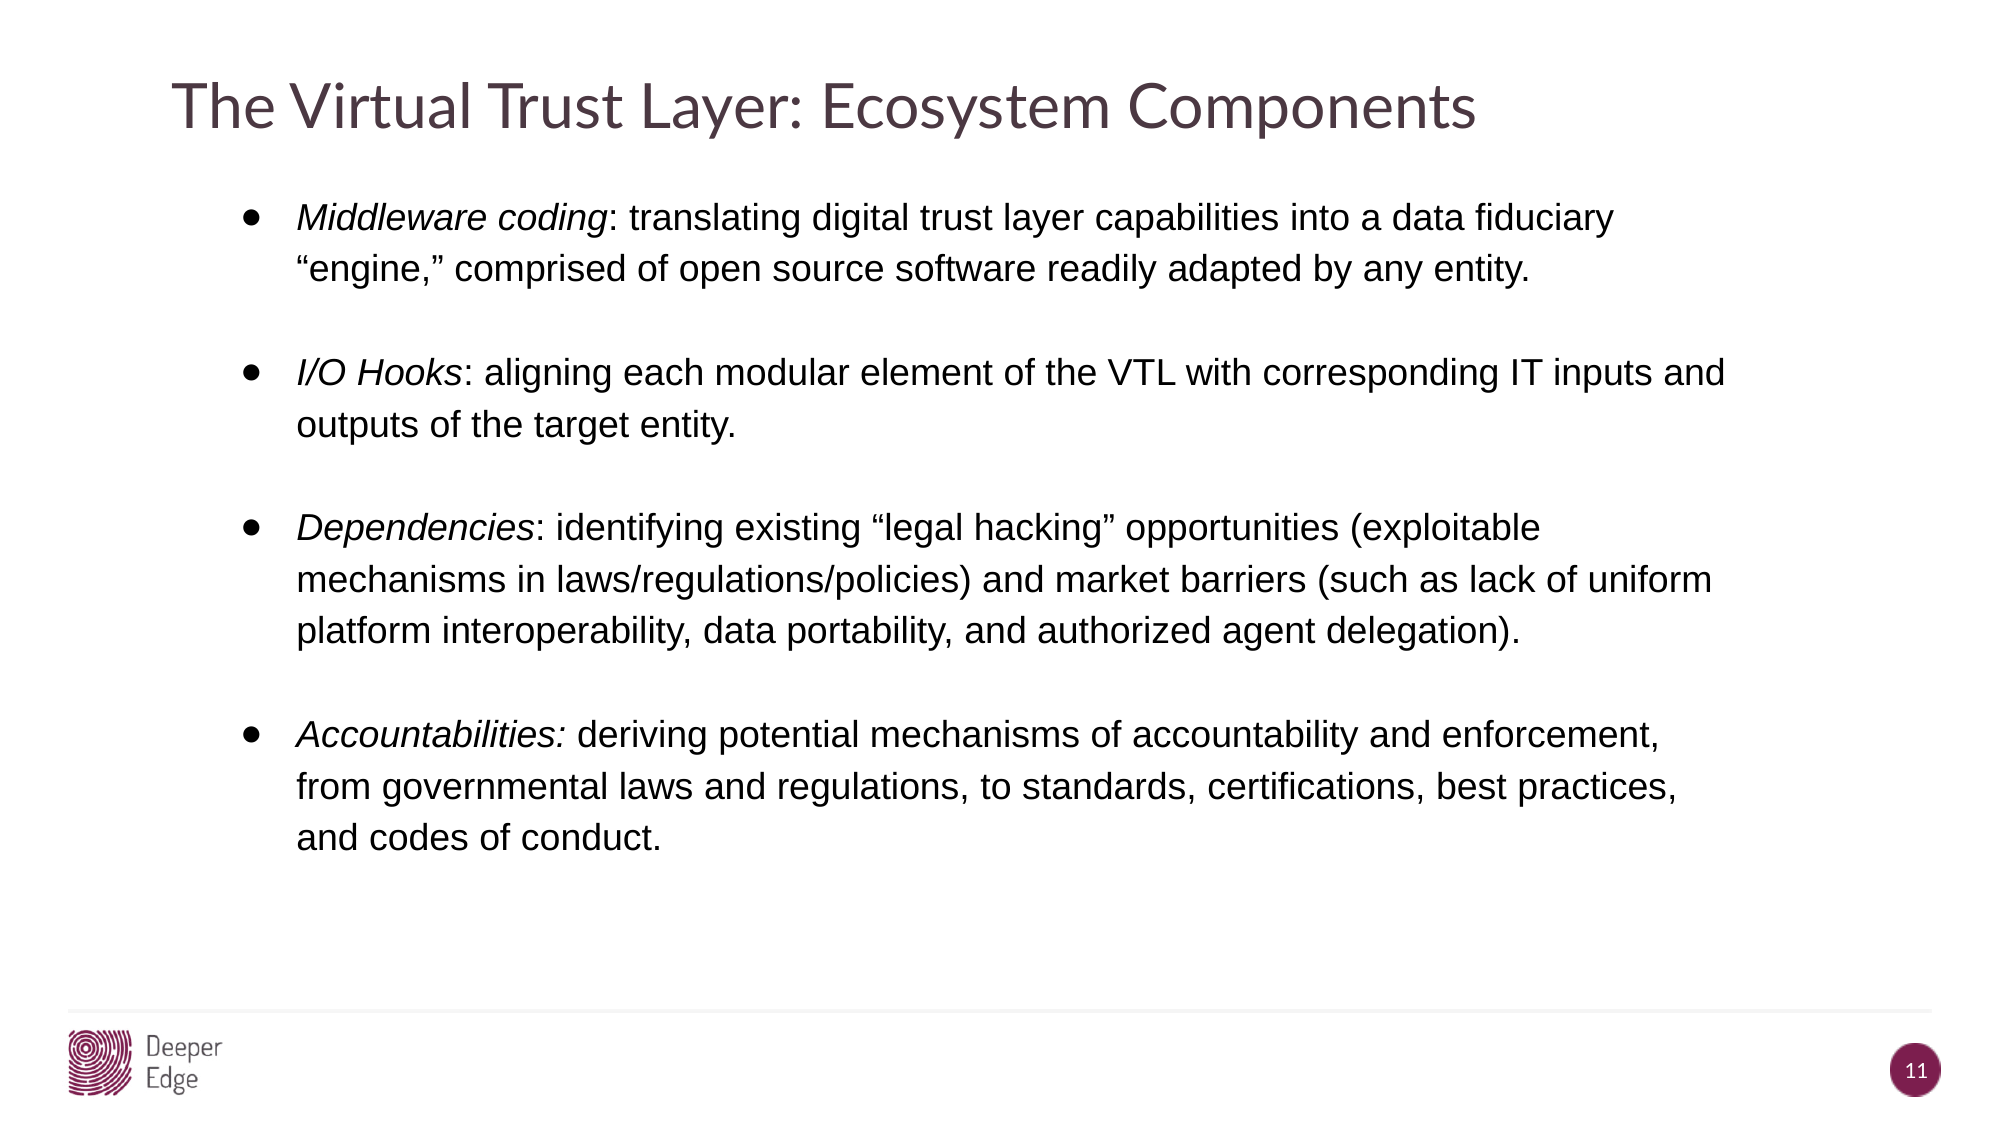

The Virtual Trust Layer: Ecosystem Components
Middleware coding: translating digital trust layer capabilities into a data fiduciary “engine,” comprised of open source software readily adapted by any entity.

I/O Hooks: aligning each modular element of the VTL with corresponding IT inputs and outputs of the target entity.

Dependencies: identifying existing “legal hacking” opportunities (exploitable mechanisms in laws/regulations/policies) and market barriers (such as lack of uniform platform interoperability, data portability, and authorized agent delegation).

Accountabilities: deriving potential mechanisms of accountability and enforcement, from governmental laws and regulations, to standards, certifications, best practices, and codes of conduct.
11